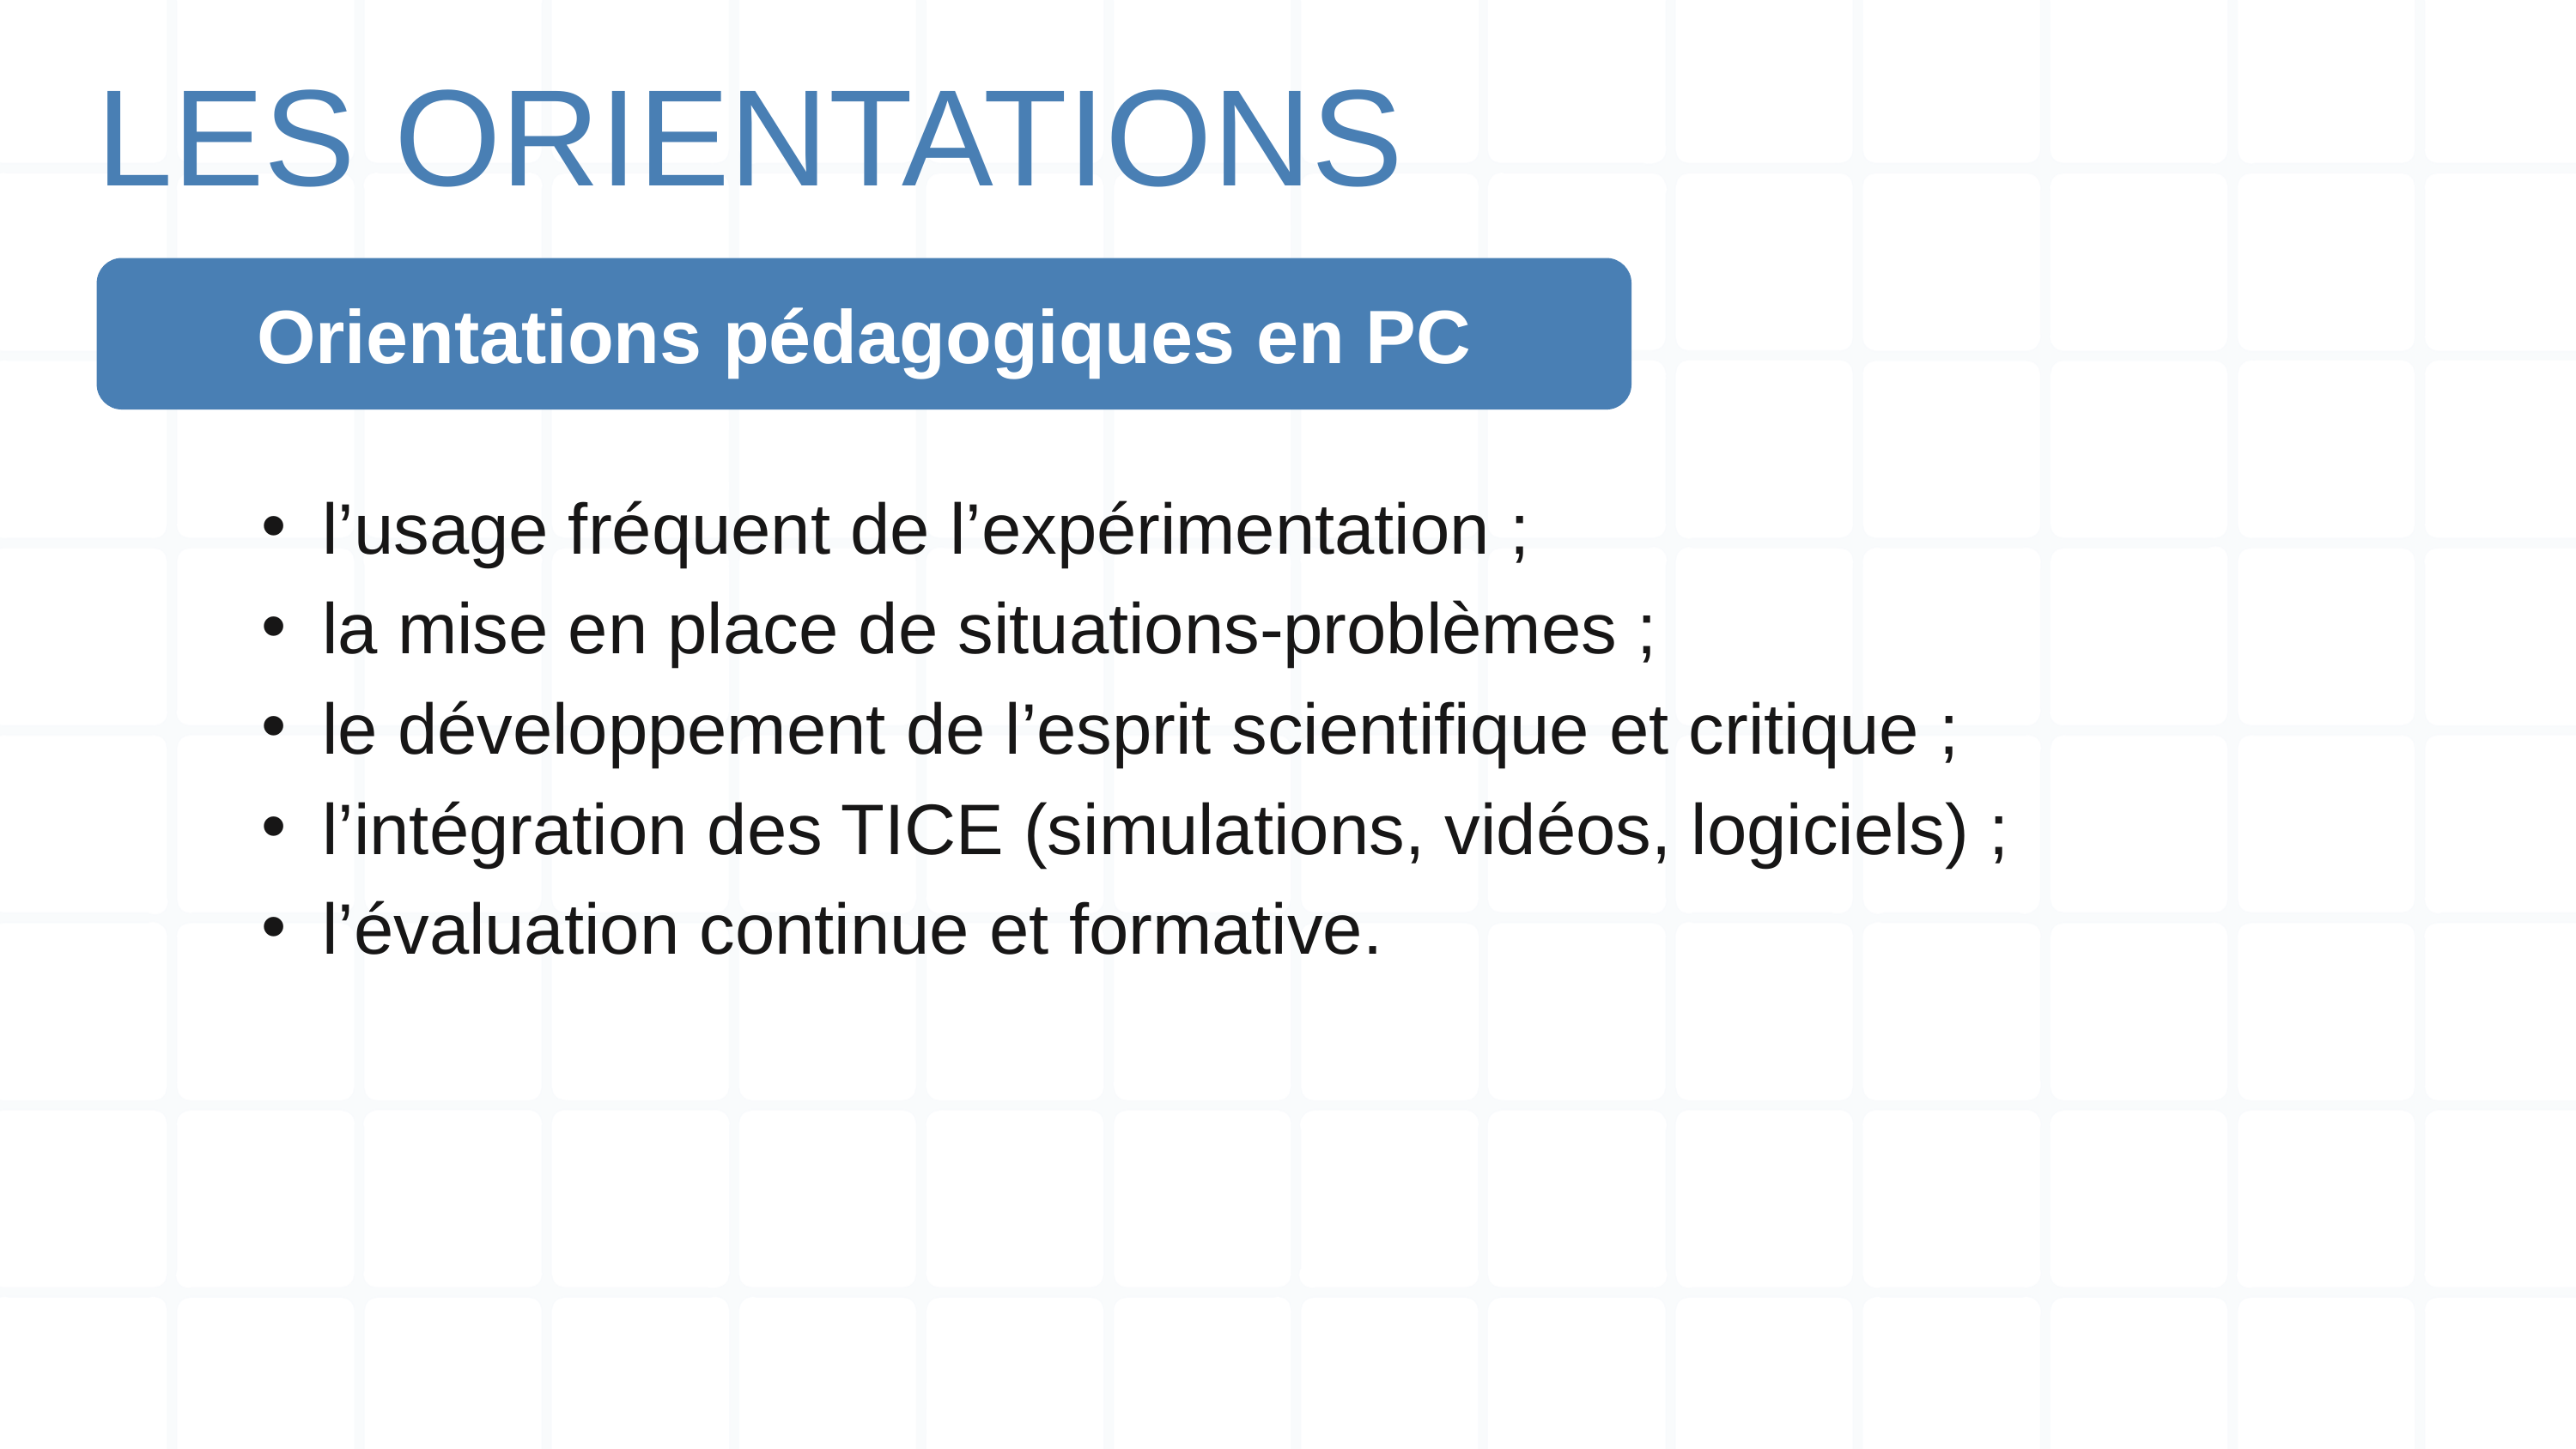

LES ORIENTATIONS PÉDAGOGIQUES

Orientations pédagogiques en PC
l’usage fréquent de l’expérimentation ;
la mise en place de situations-problèmes ;
le développement de l’esprit scientifique et critique ;
l’intégration des TICE (simulations, vidéos, logiciels) ;
l’évaluation continue et formative.